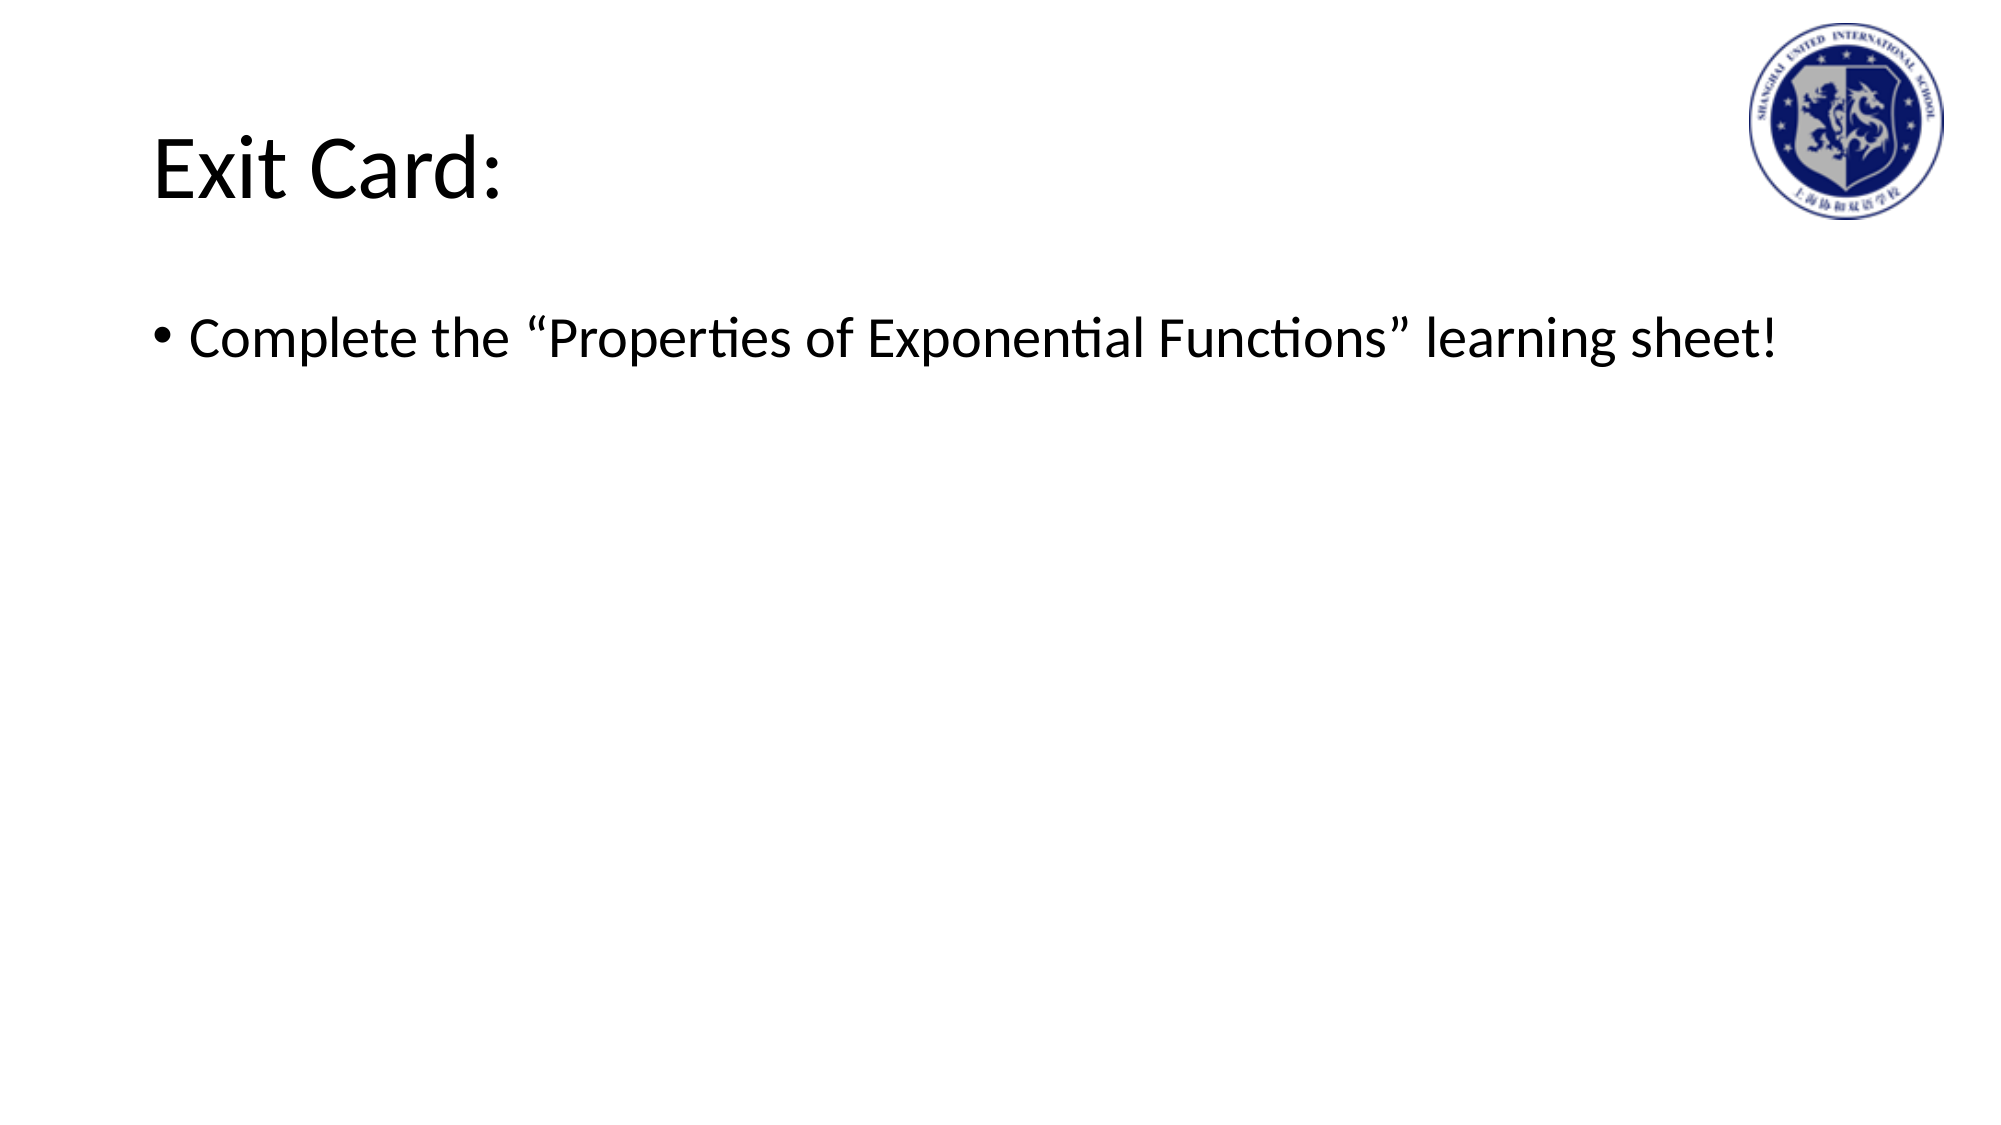

# Exit Card:
Complete the “Properties of Exponential Functions” learning sheet!